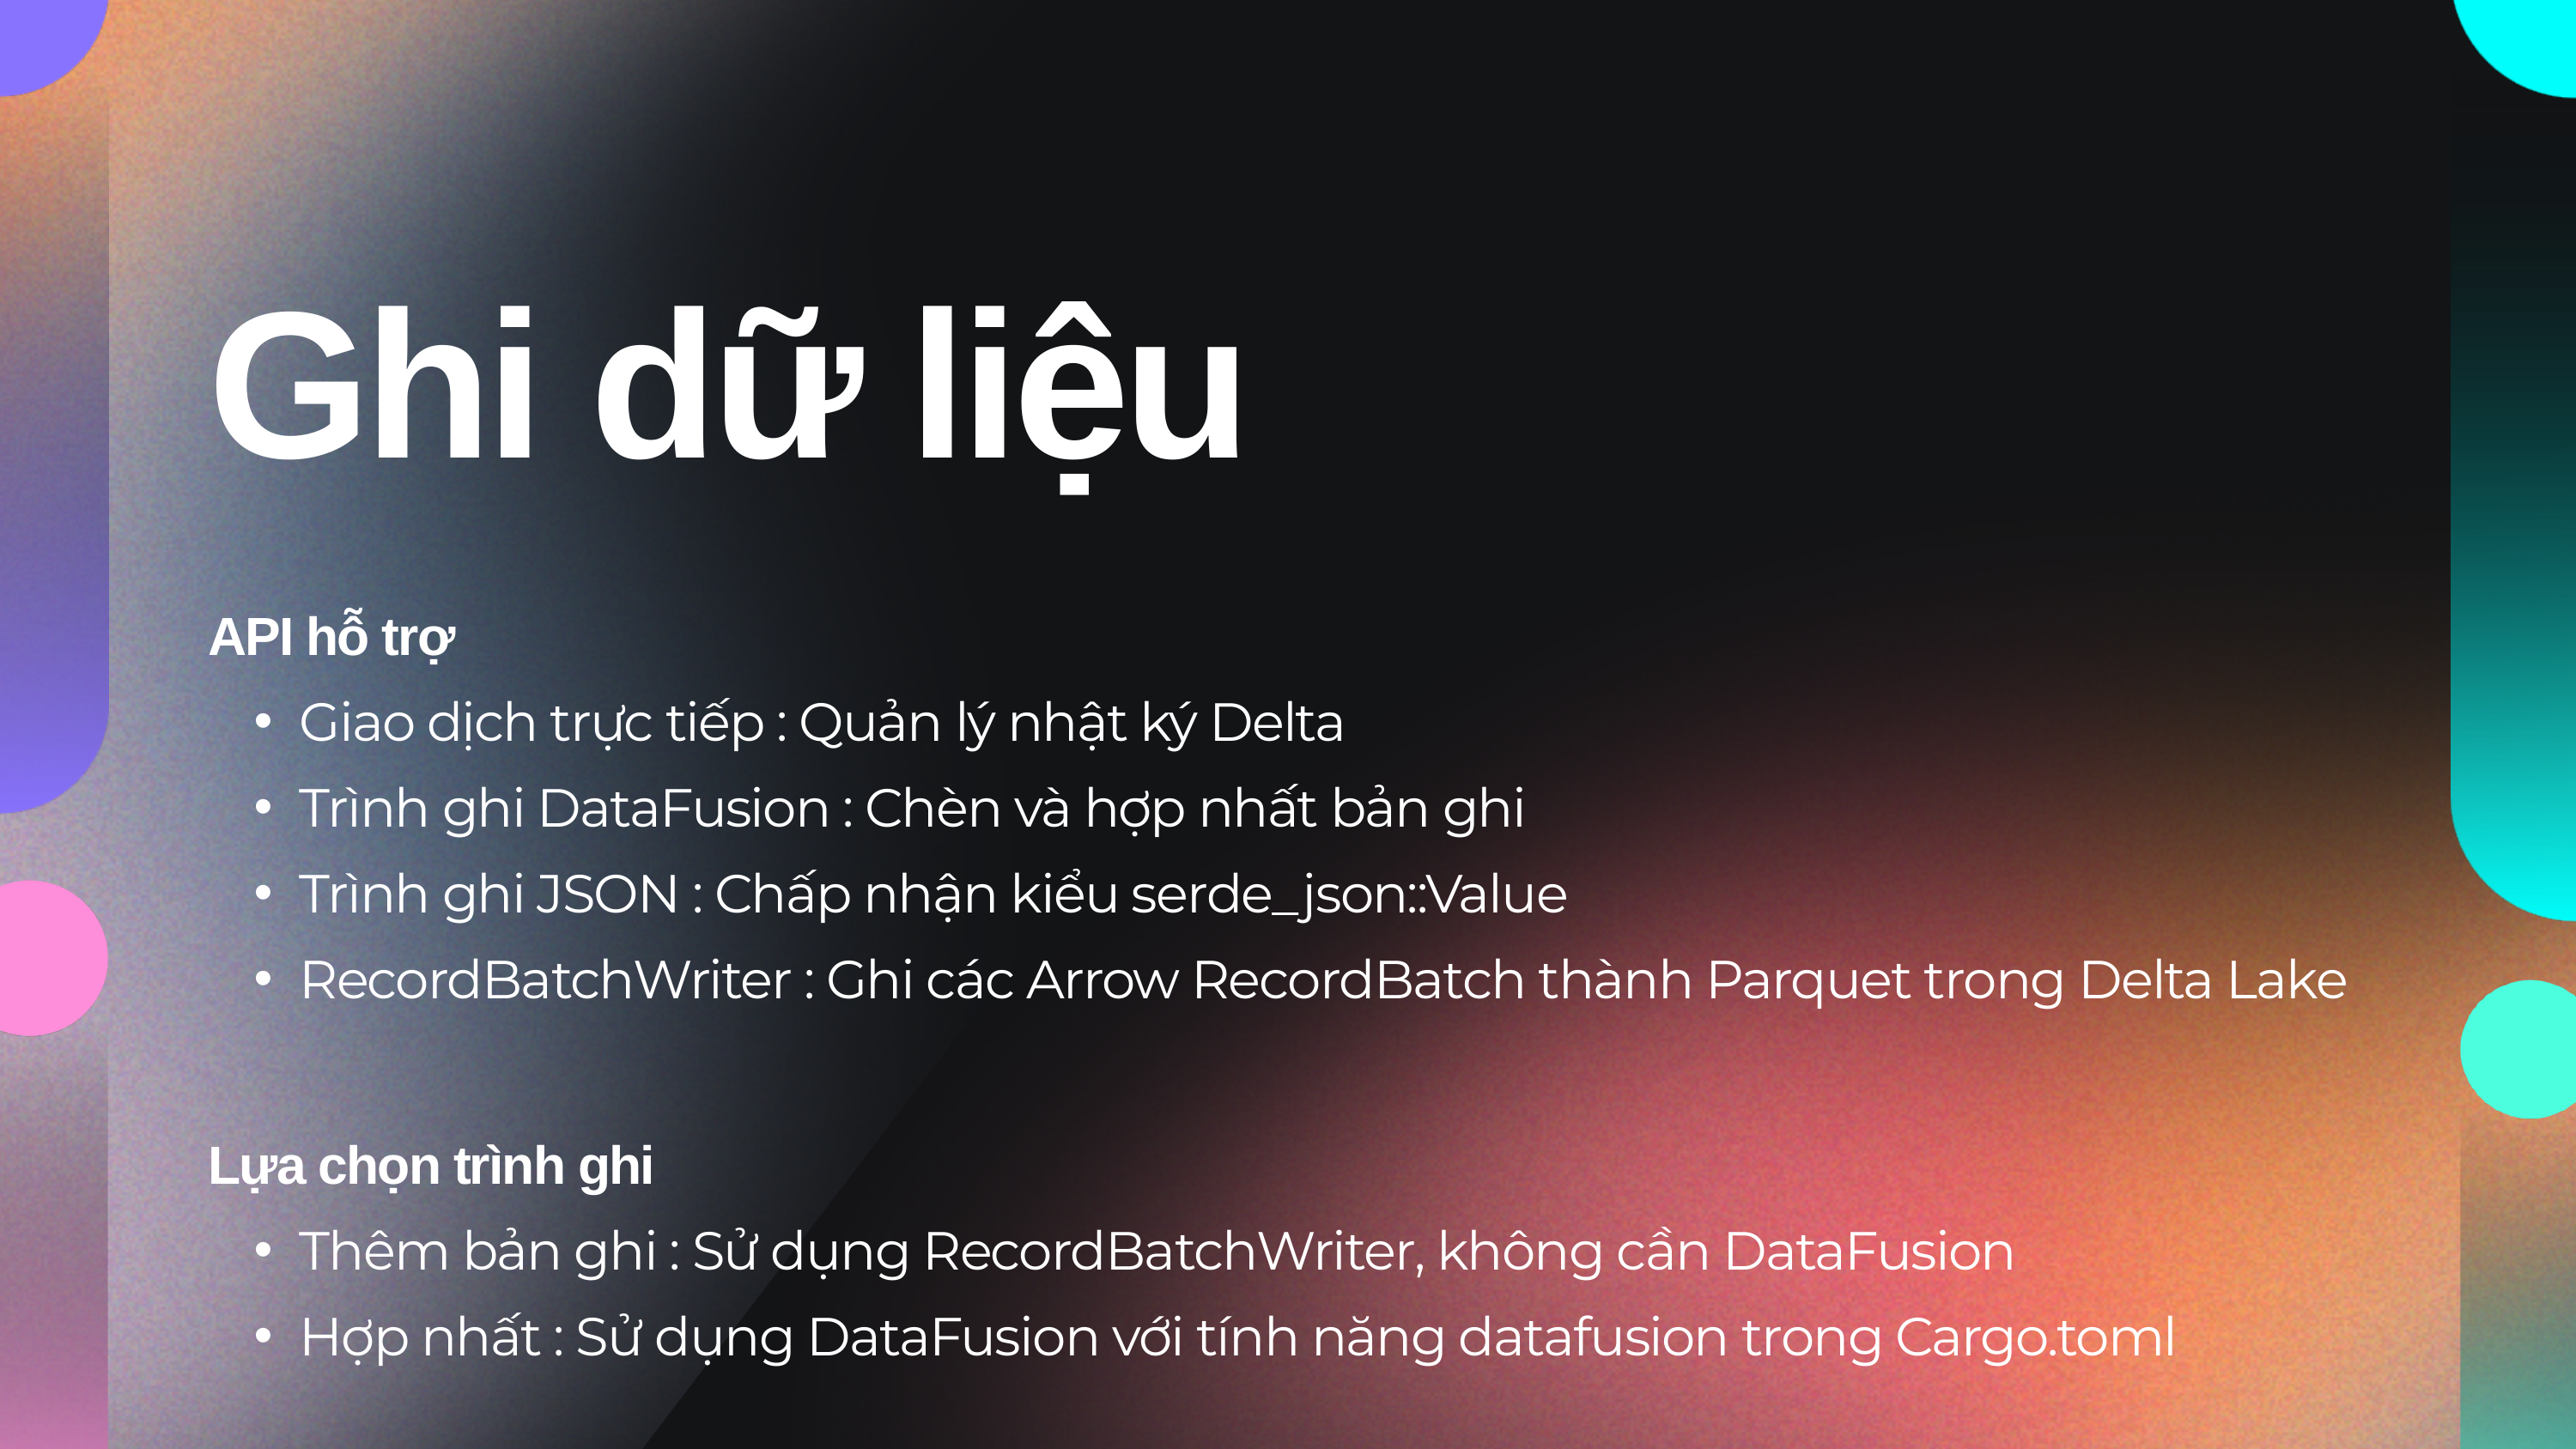

Ghi dữ liệu
API hỗ trợ
Giao dịch trực tiếp : Quản lý nhật ký Delta
Trình ghi DataFusion : Chèn và hợp nhất bản ghi
Trình ghi JSON : Chấp nhận kiểu serde_json::Value
RecordBatchWriter : Ghi các Arrow RecordBatch thành Parquet trong Delta Lake

Lựa chọn trình ghi
Thêm bản ghi : Sử dụng RecordBatchWriter, không cần DataFusion
Hợp nhất : Sử dụng DataFusion với tính năng datafusion trong Cargo.toml